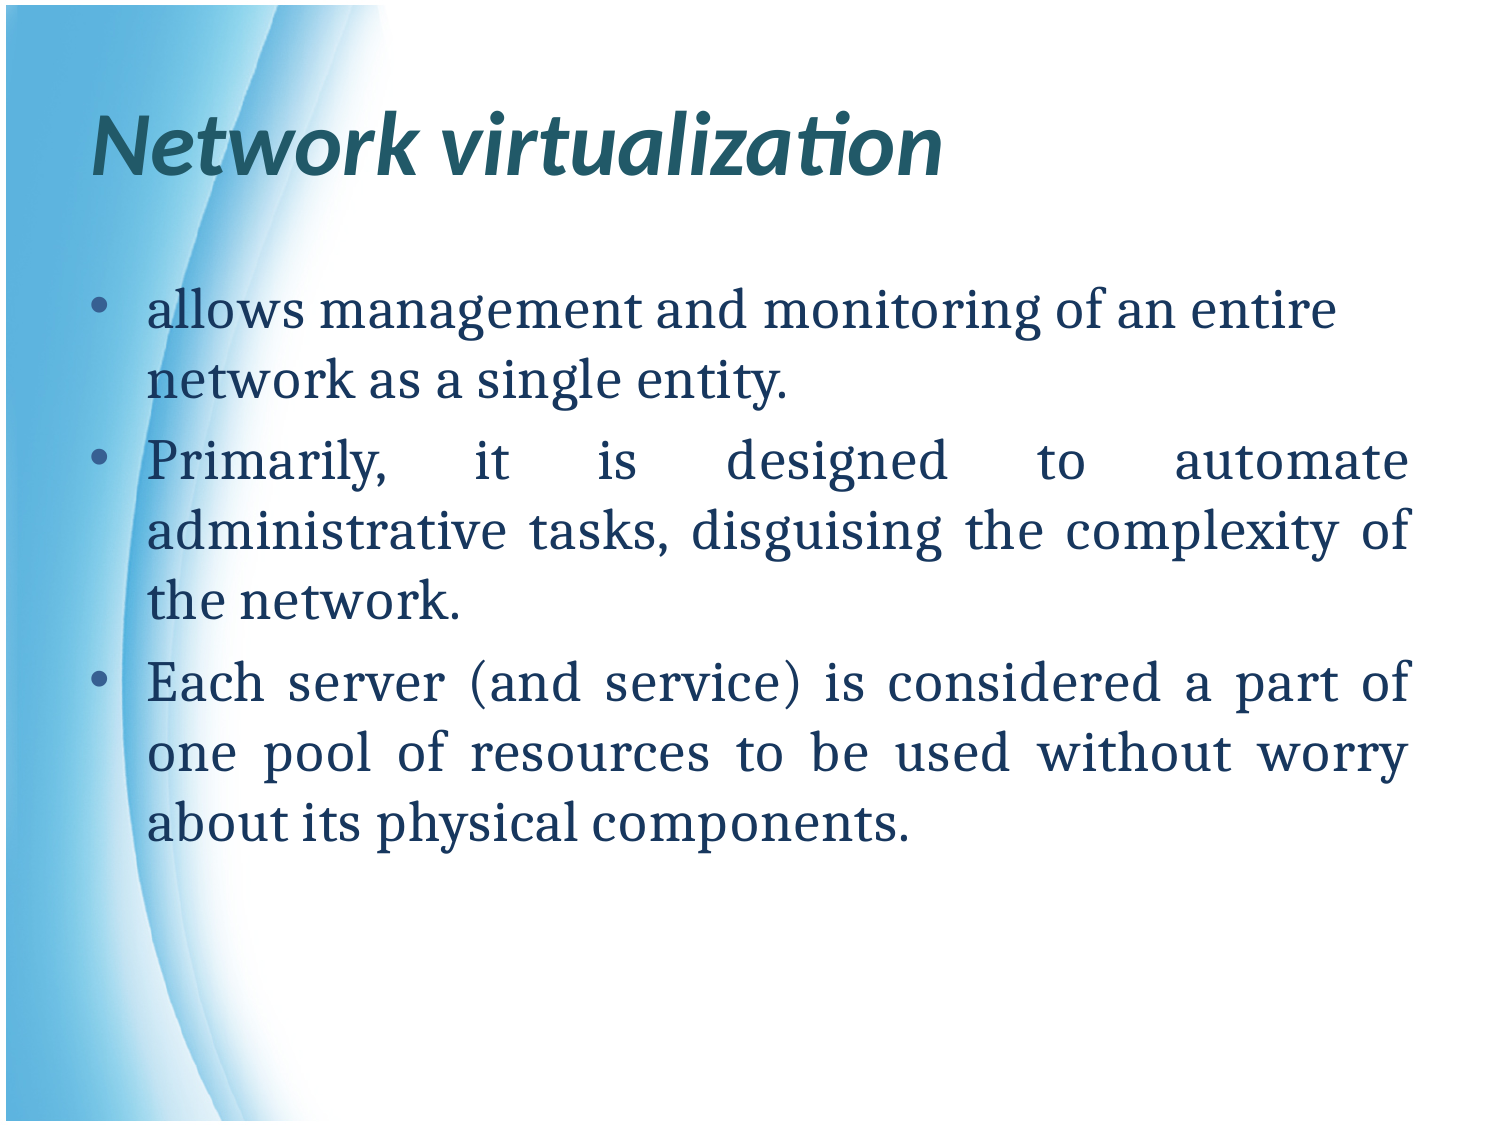

# Network virtualization
allows management and monitoring of an entire network as a single entity.
Primarily, it is designed to automate administrative tasks, disguising the complexity of the network.
Each server (and service) is considered a part of one pool of resources to be used without worry about its physical components.